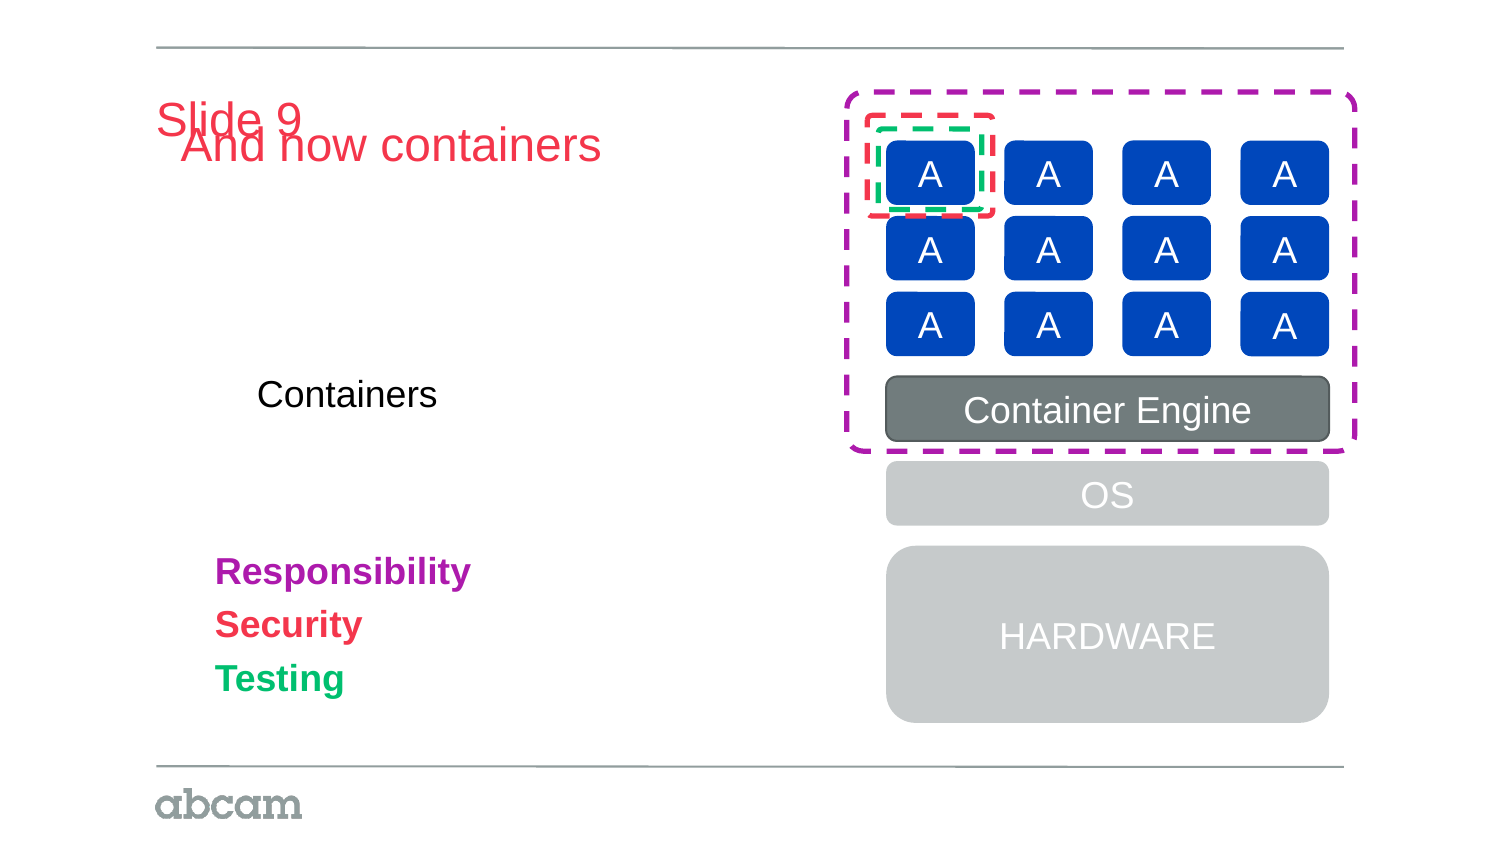

# Slide 9

And now containers

A
A
A
A
A
A
A
A
A
A
A
A
Container Engine
OS
HARDWARE
Containers
Responsibility
Security
Testing
9